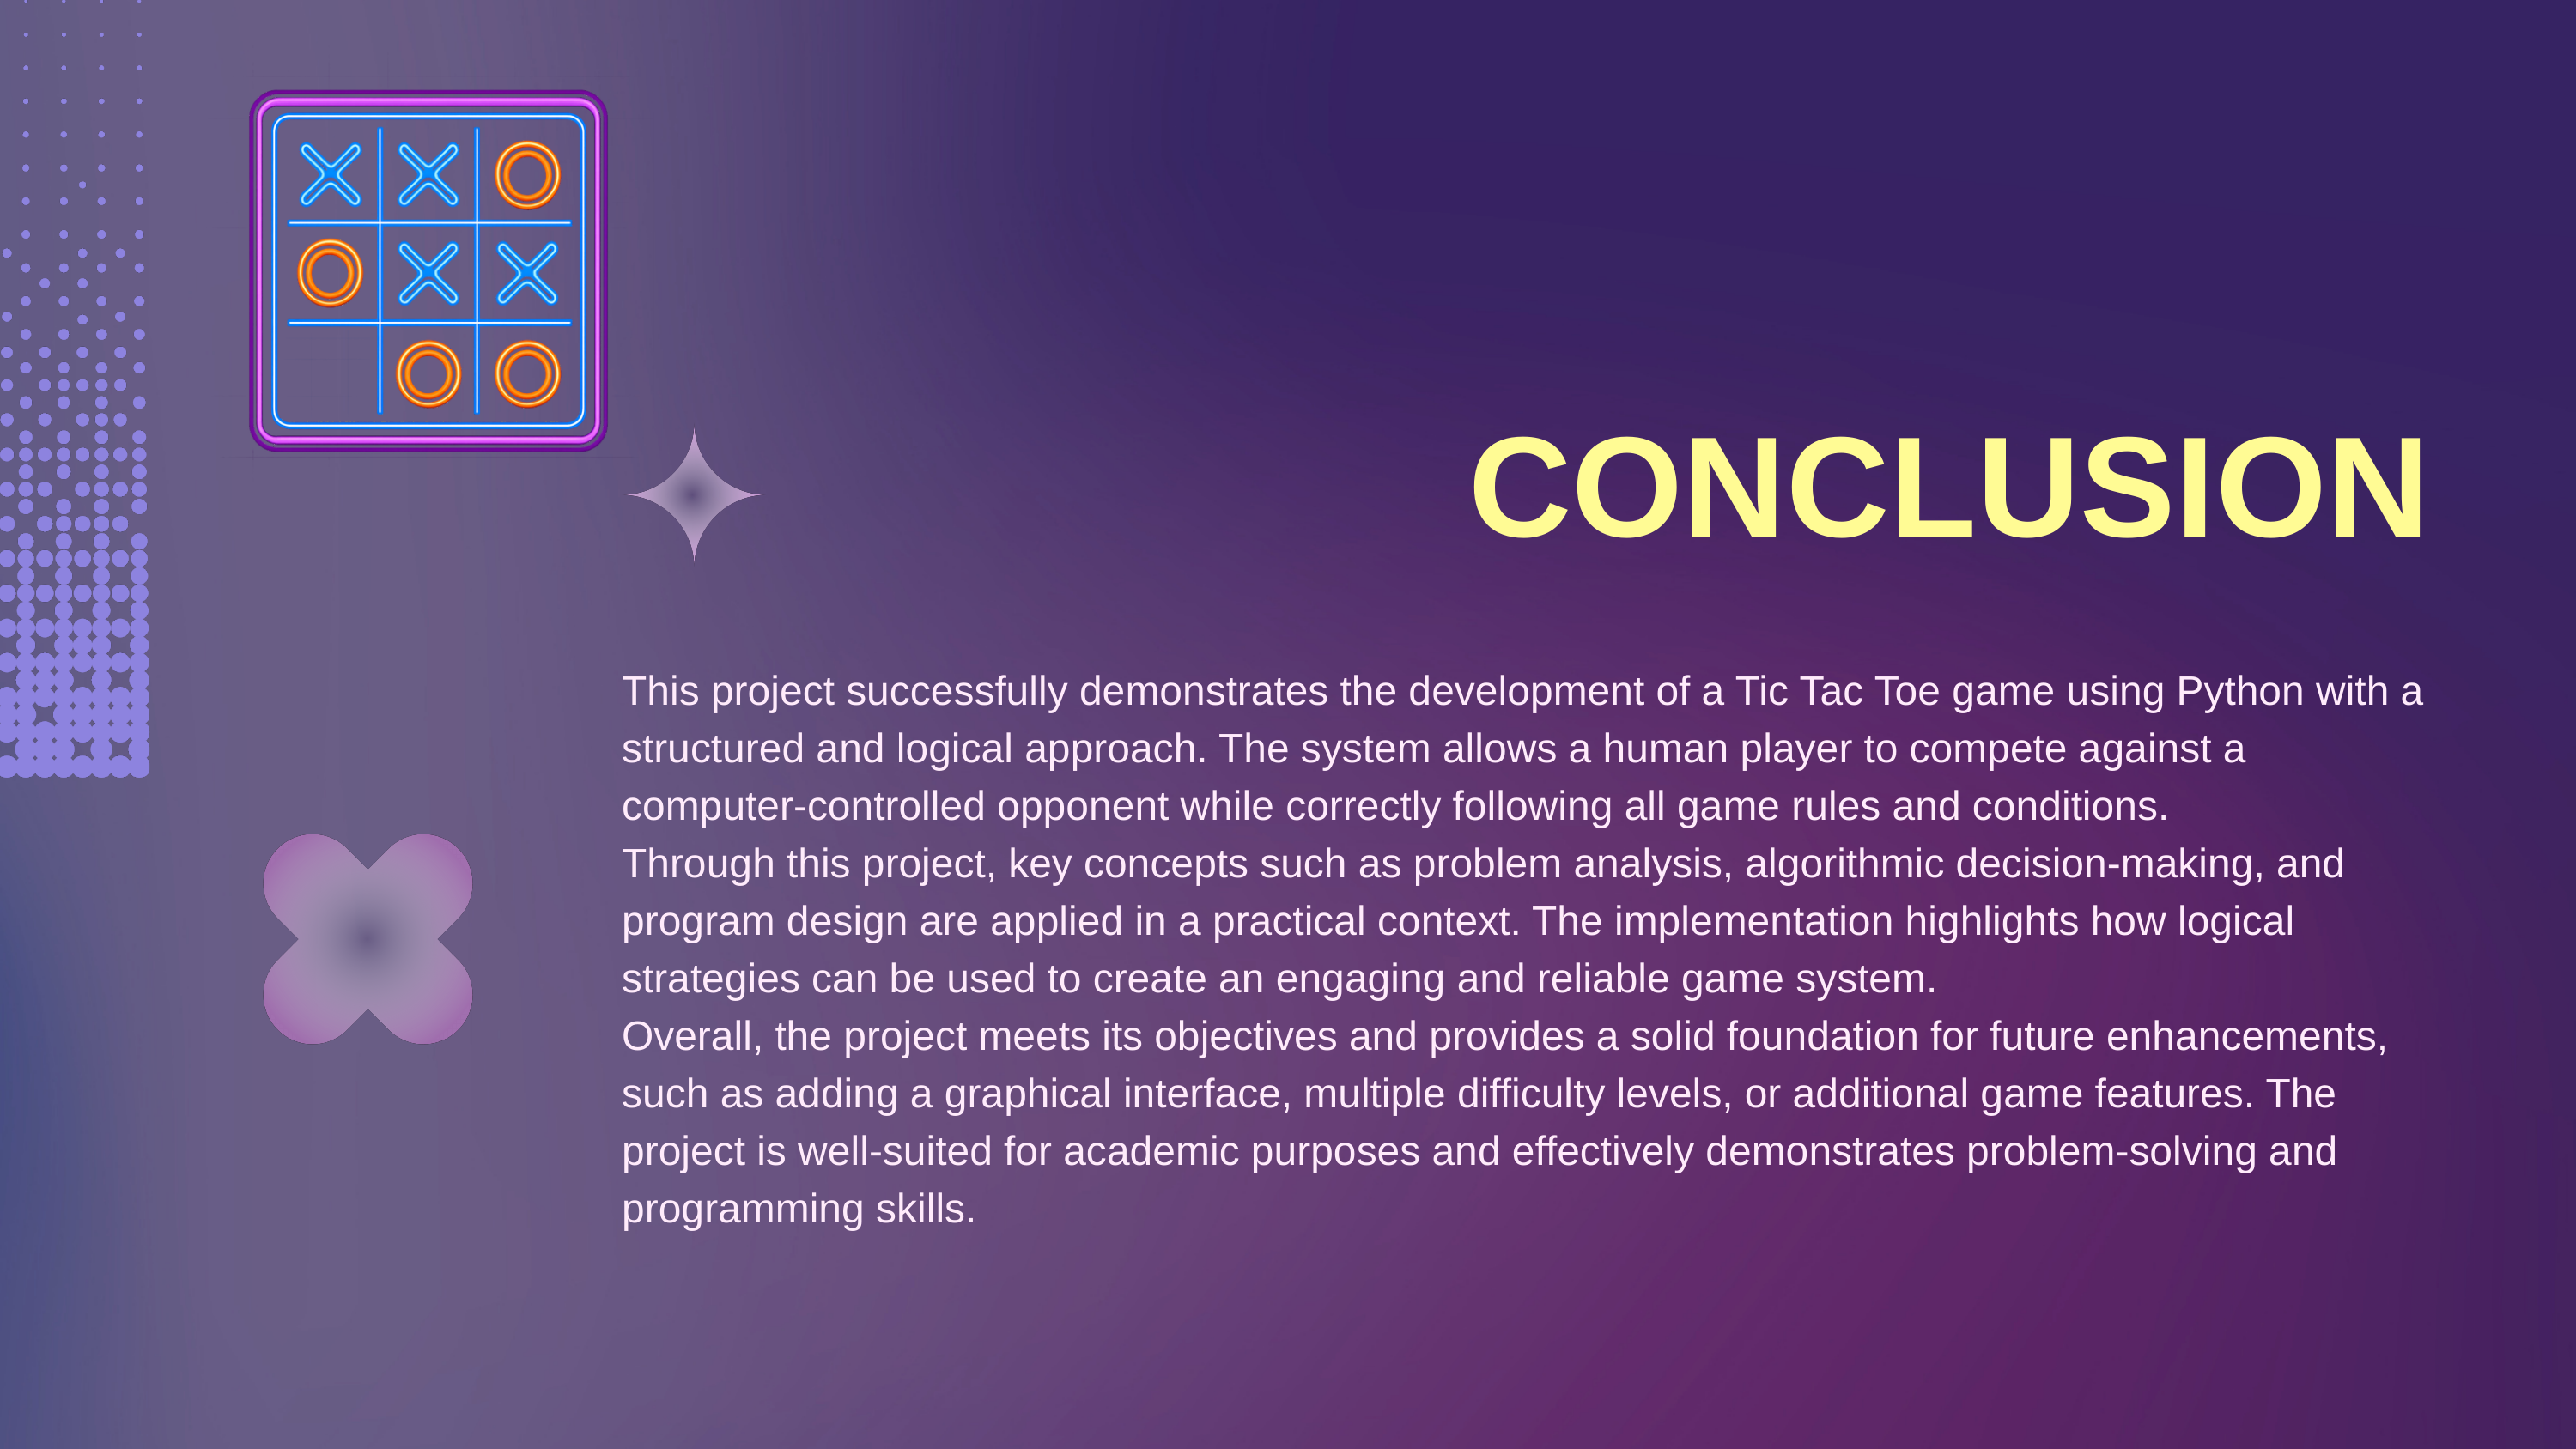

CONCLUSION

This project successfully demonstrates the development of a Tic Tac Toe game using Python with a structured and logical approach. The system allows a human player to compete against a computer-controlled opponent while correctly following all game rules and conditions.
Through this project, key concepts such as problem analysis, algorithmic decision-making, and program design are applied in a practical context. The implementation highlights how logical strategies can be used to create an engaging and reliable game system.
Overall, the project meets its objectives and provides a solid foundation for future enhancements, such as adding a graphical interface, multiple difficulty levels, or additional game features. The project is well-suited for academic purposes and effectively demonstrates problem-solving and programming skills.